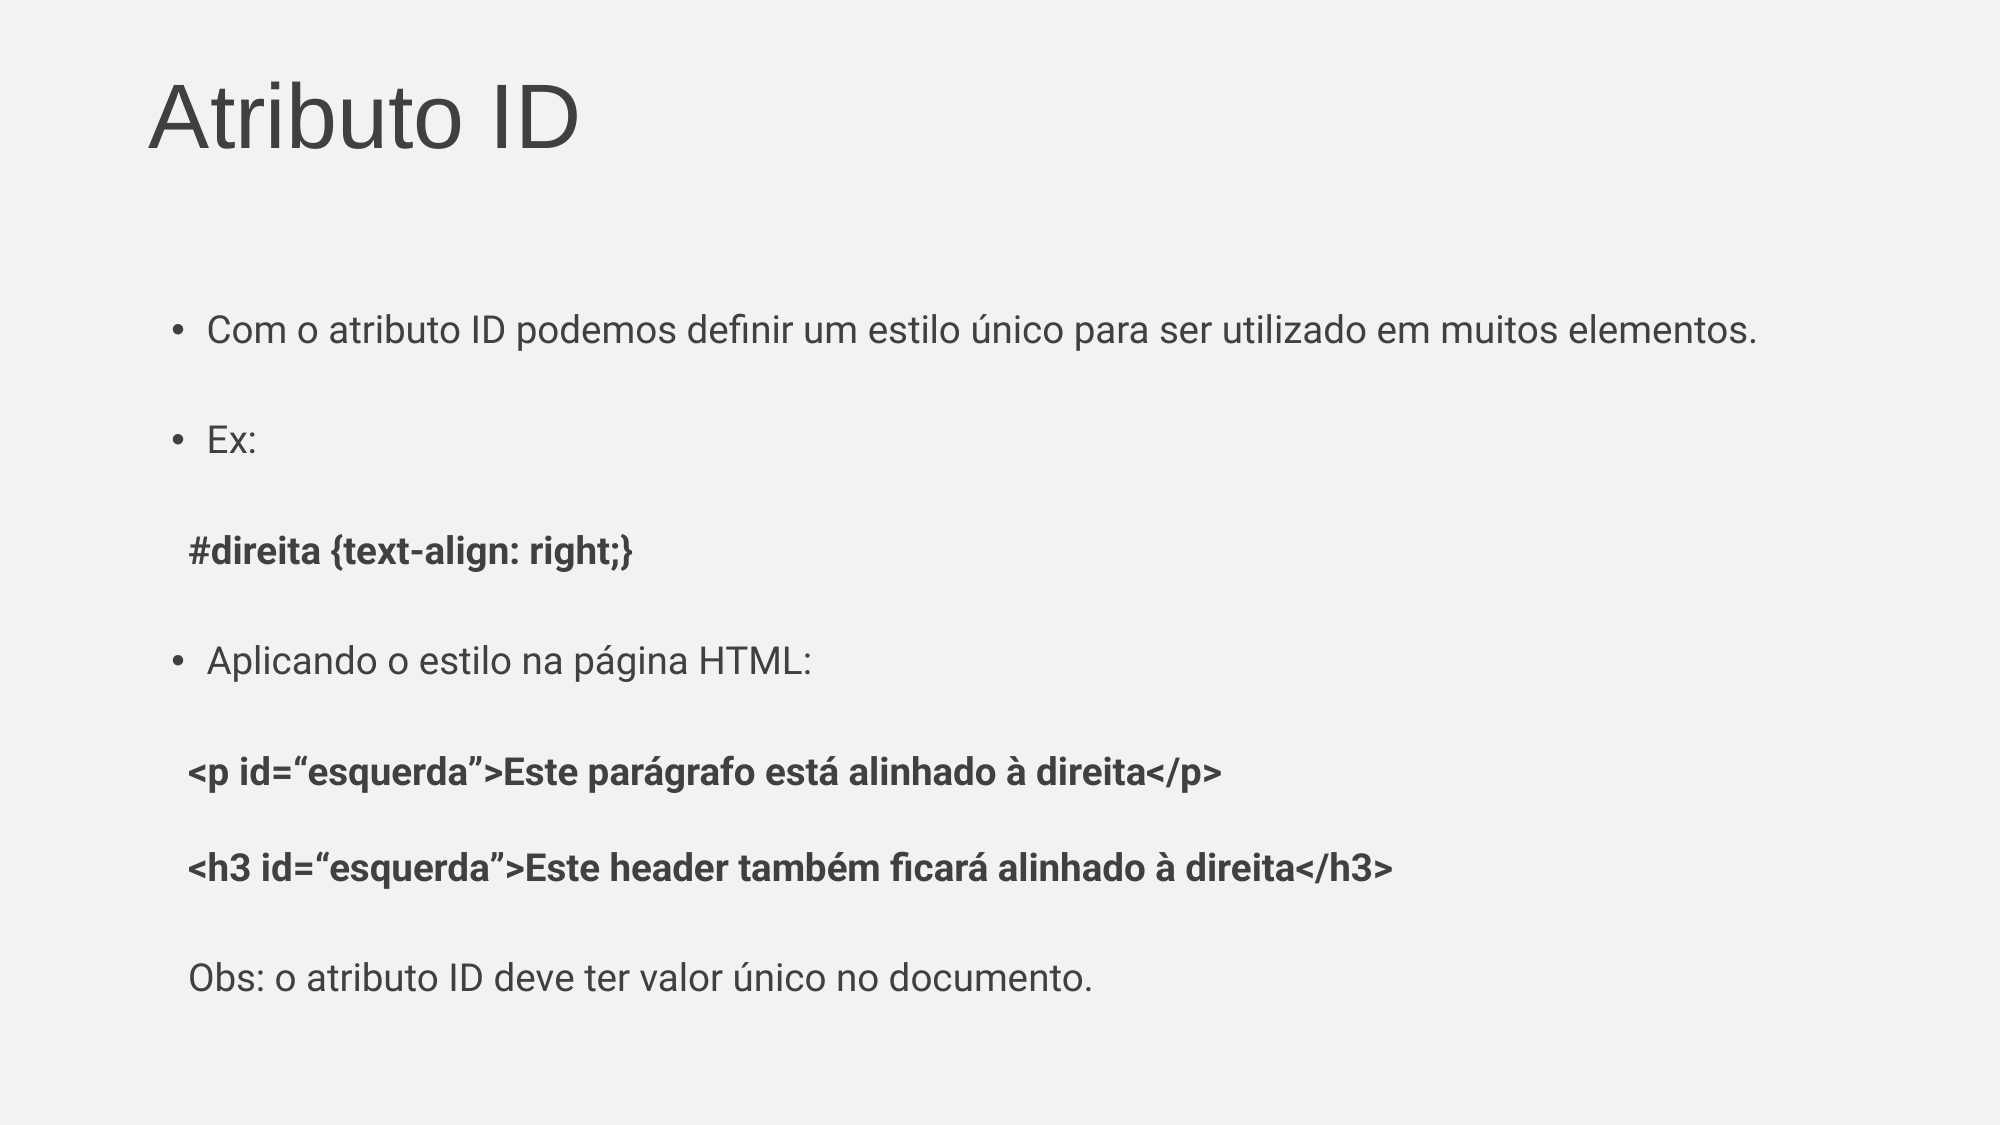

# Atributo ID
Com o atributo ID podemos definir um estilo único para ser utilizado em muitos elementos.

Ex:

#direita {text-align: right;}

Aplicando o estilo na página HTML:

<p id=“esquerda”>Este parágrafo está alinhado à direita</p>
<h3 id=“esquerda”>Este header também ficará alinhado à direita</h3>

Obs: o atributo ID deve ter valor único no documento.